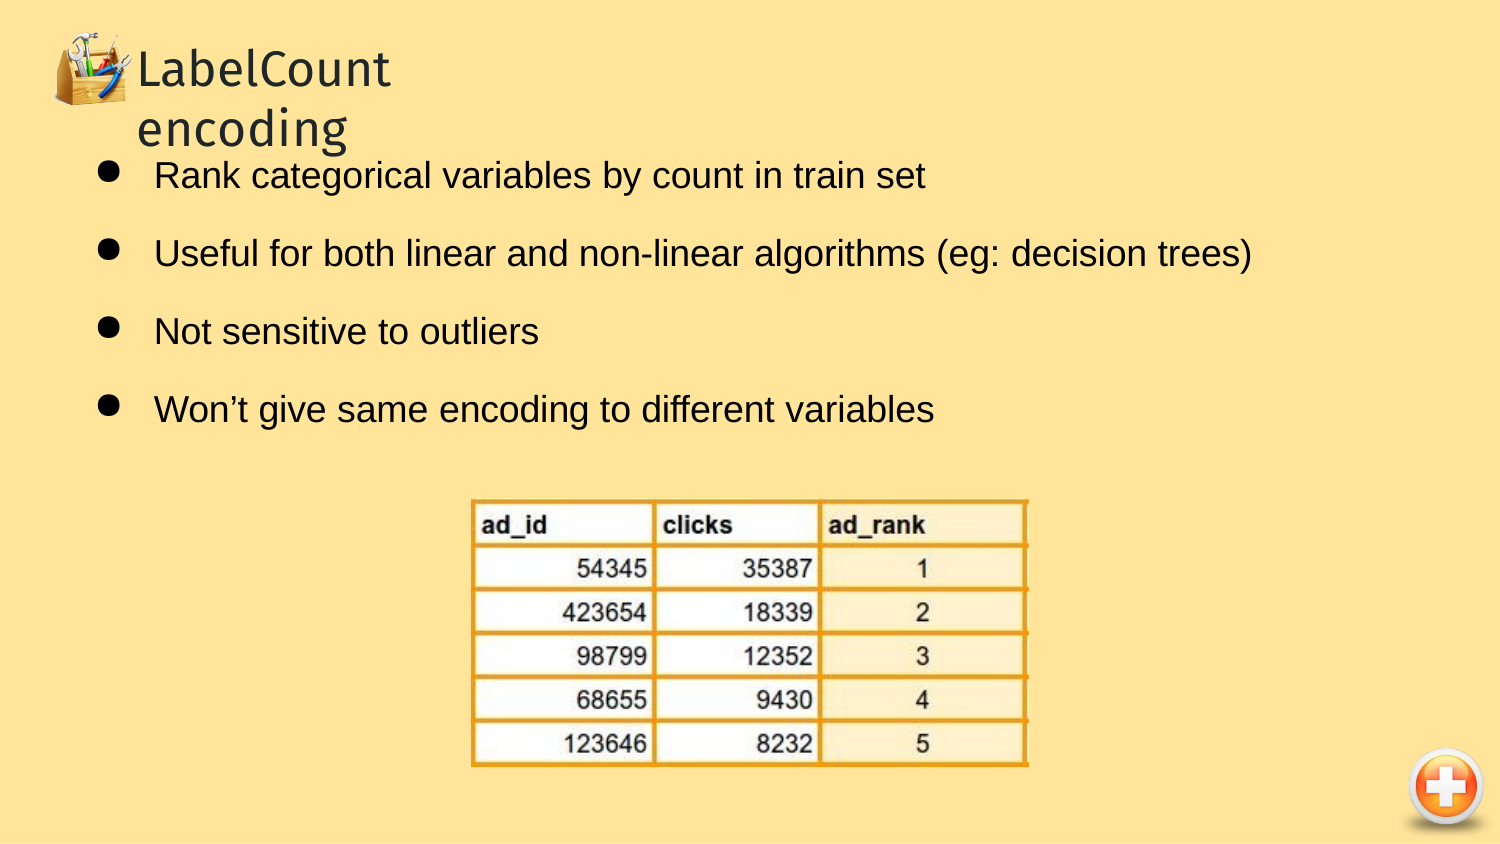

# LabelCount encoding
Rank categorical variables by count in train set
Useful for both linear and non-linear algorithms (eg: decision trees)
Not sensitive to outliers
Won’t give same encoding to different variables